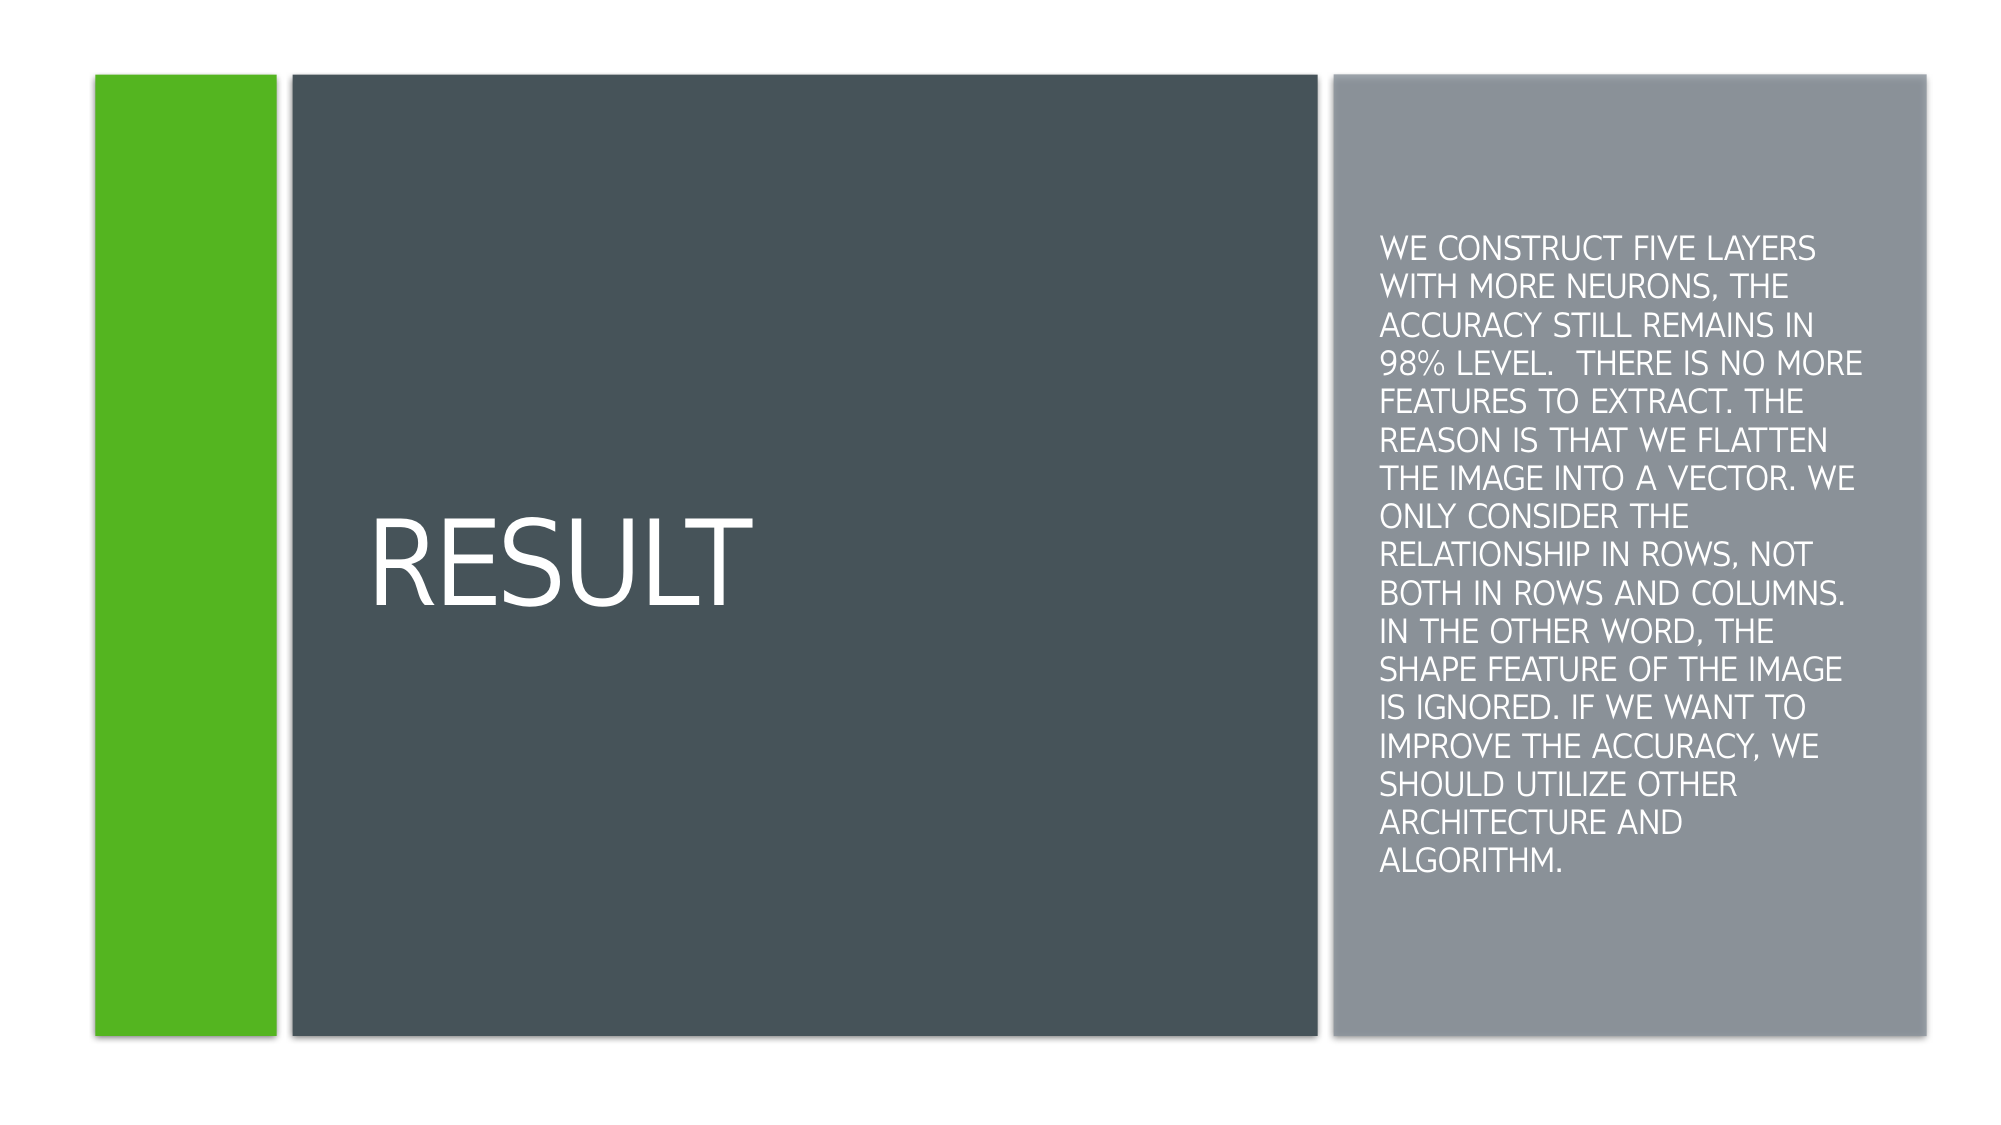

# Result
We construct five layers with more neurons, the accuracy still remains in 98% level.  There is no more features to extract. The reason is that we flatten the image into a vector. We only consider the relationship in rows, not both in rows and columns. In the other word, the shape feature of the image is ignored. If we want to improve the accuracy, we should utilize other architecture and algorithm.